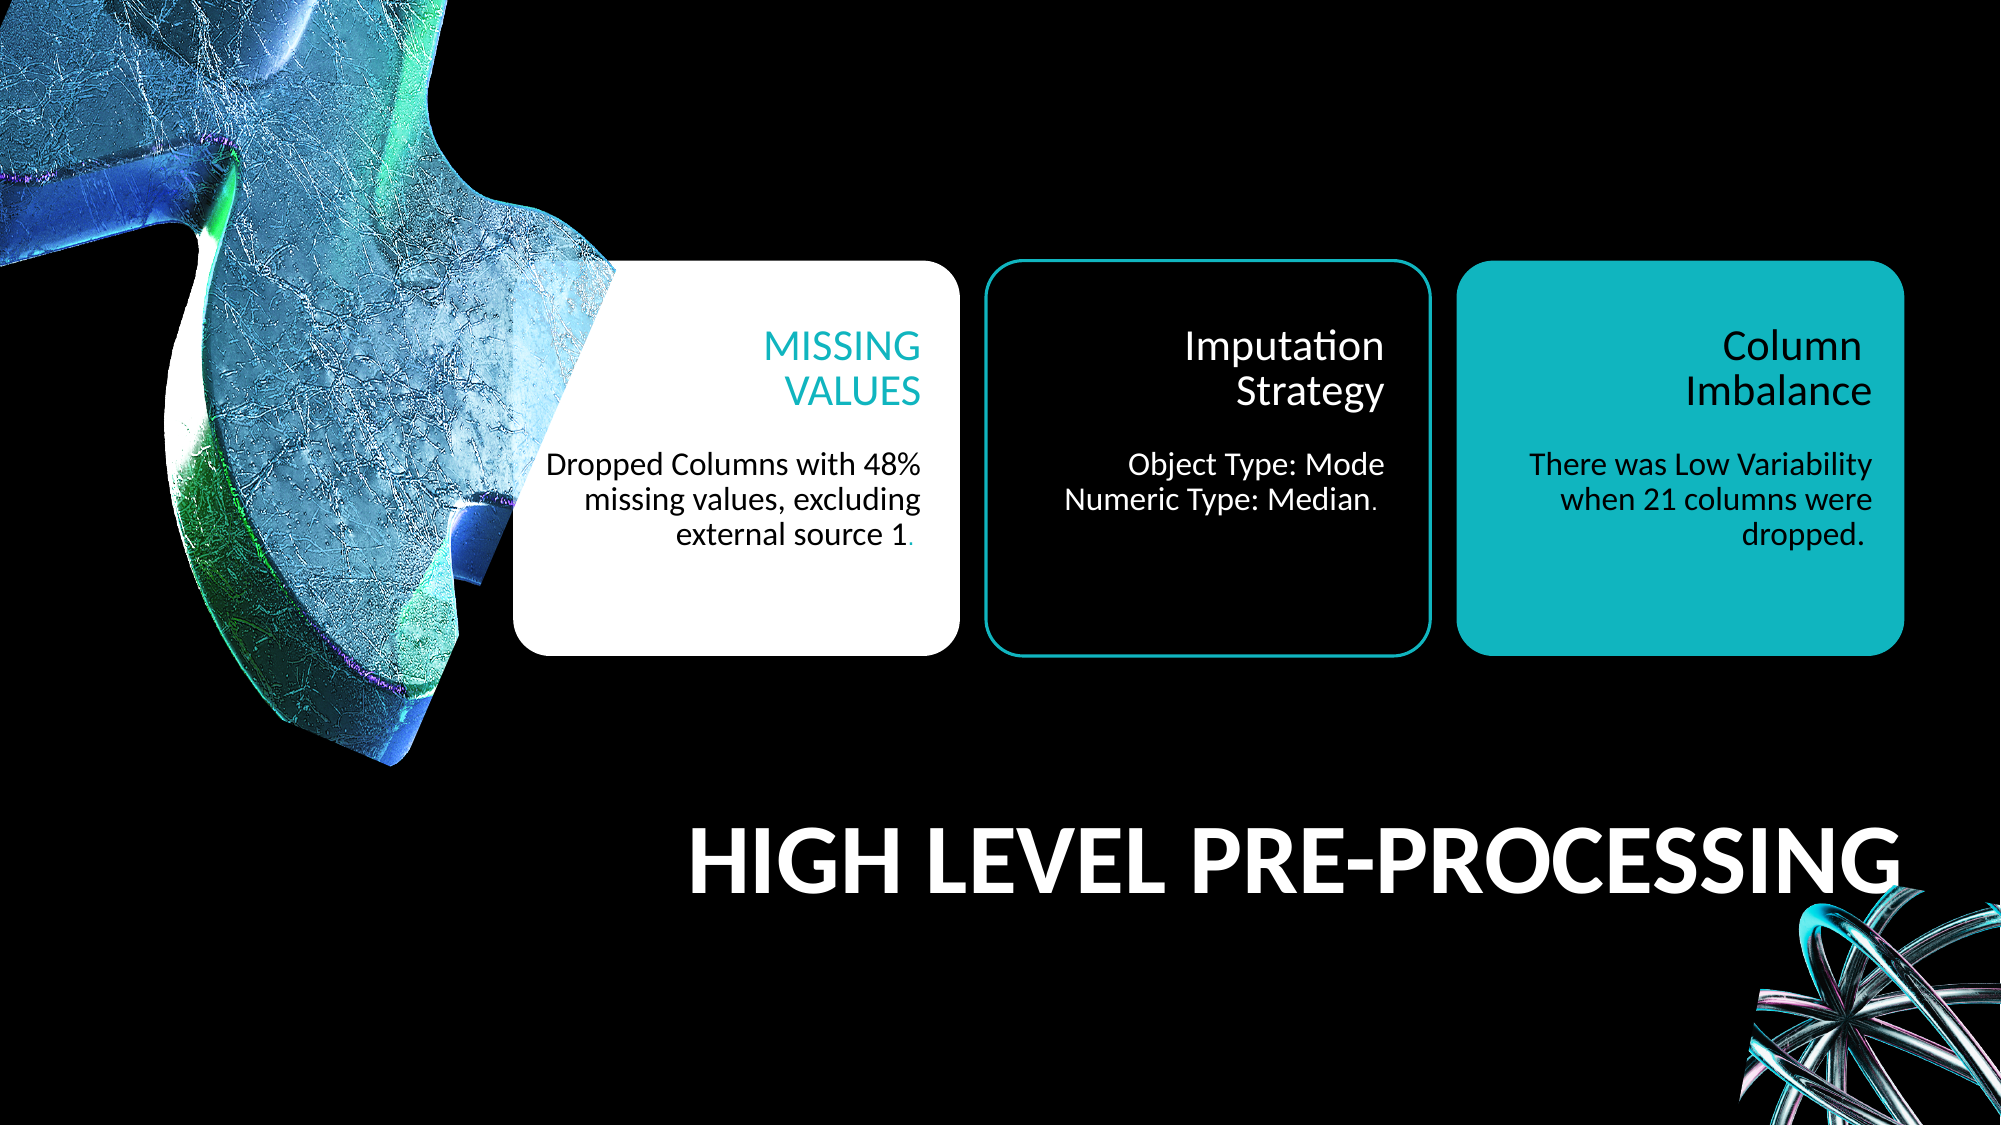

MISSING VALUES
Imputation Strategy
Column
Imbalance
Dropped Columns with 48% missing values, excluding external source 1.
Object Type: Mode
Numeric Type: Median.
There was Low Variability when 21 columns were dropped.
HIGH LEVEL PRE-PROCESSING